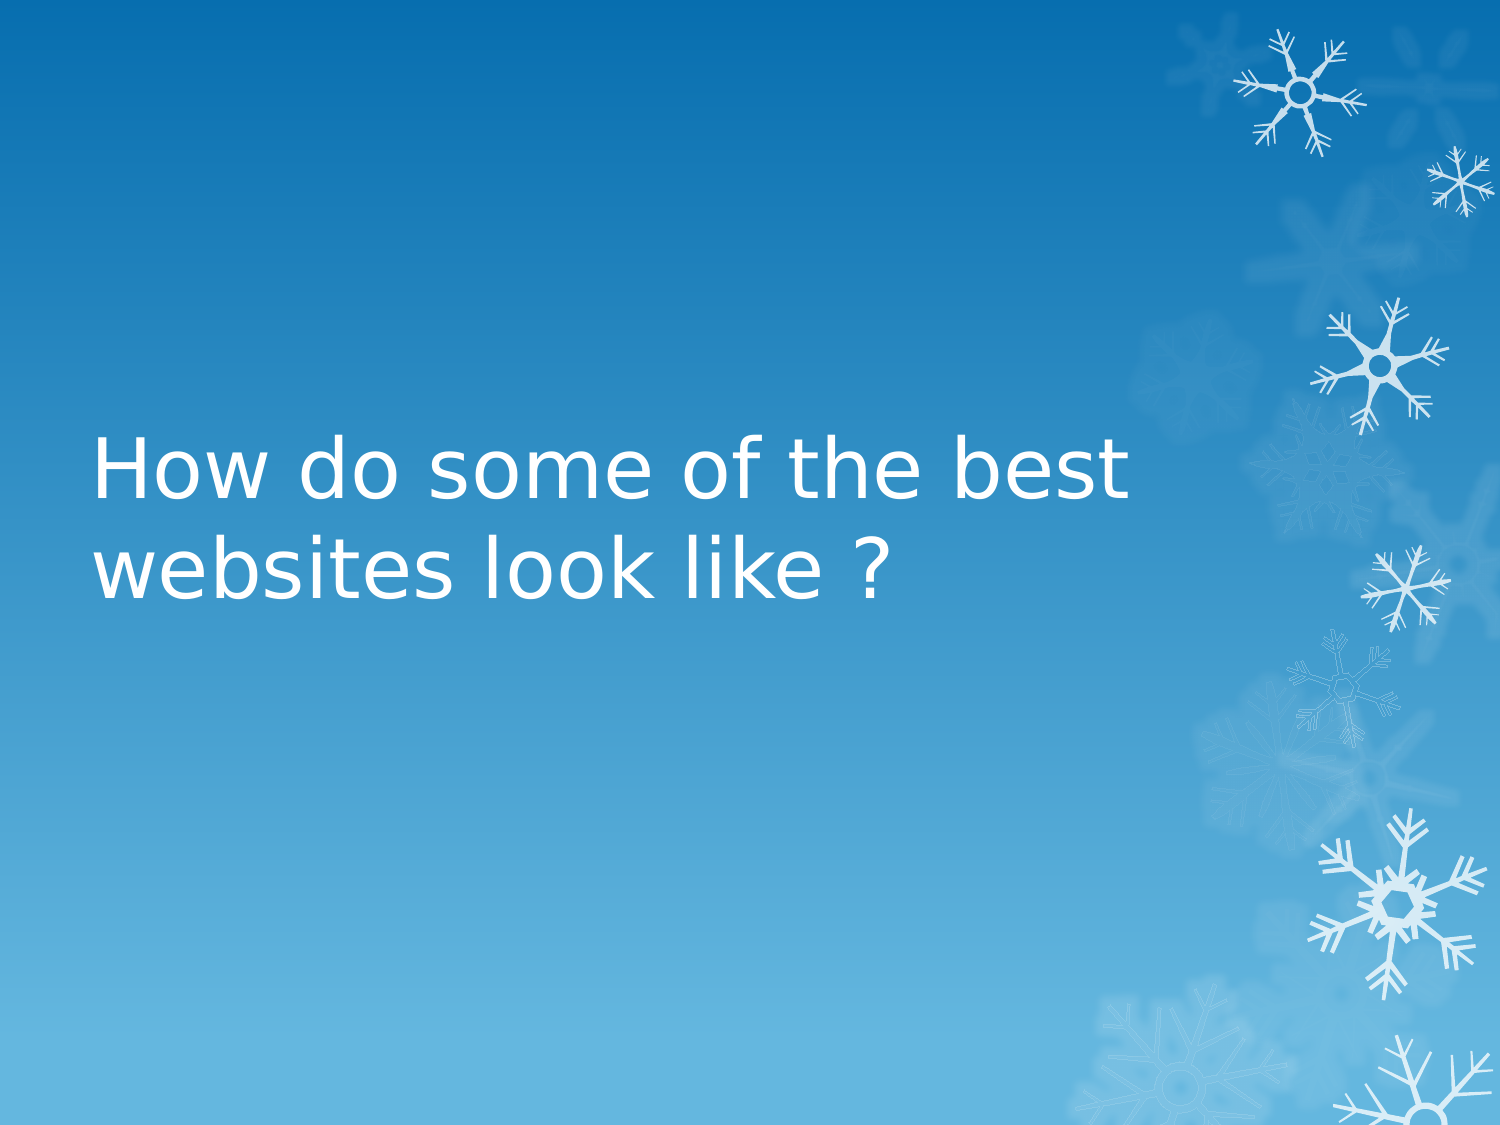

# How do some of the best websites look like ?